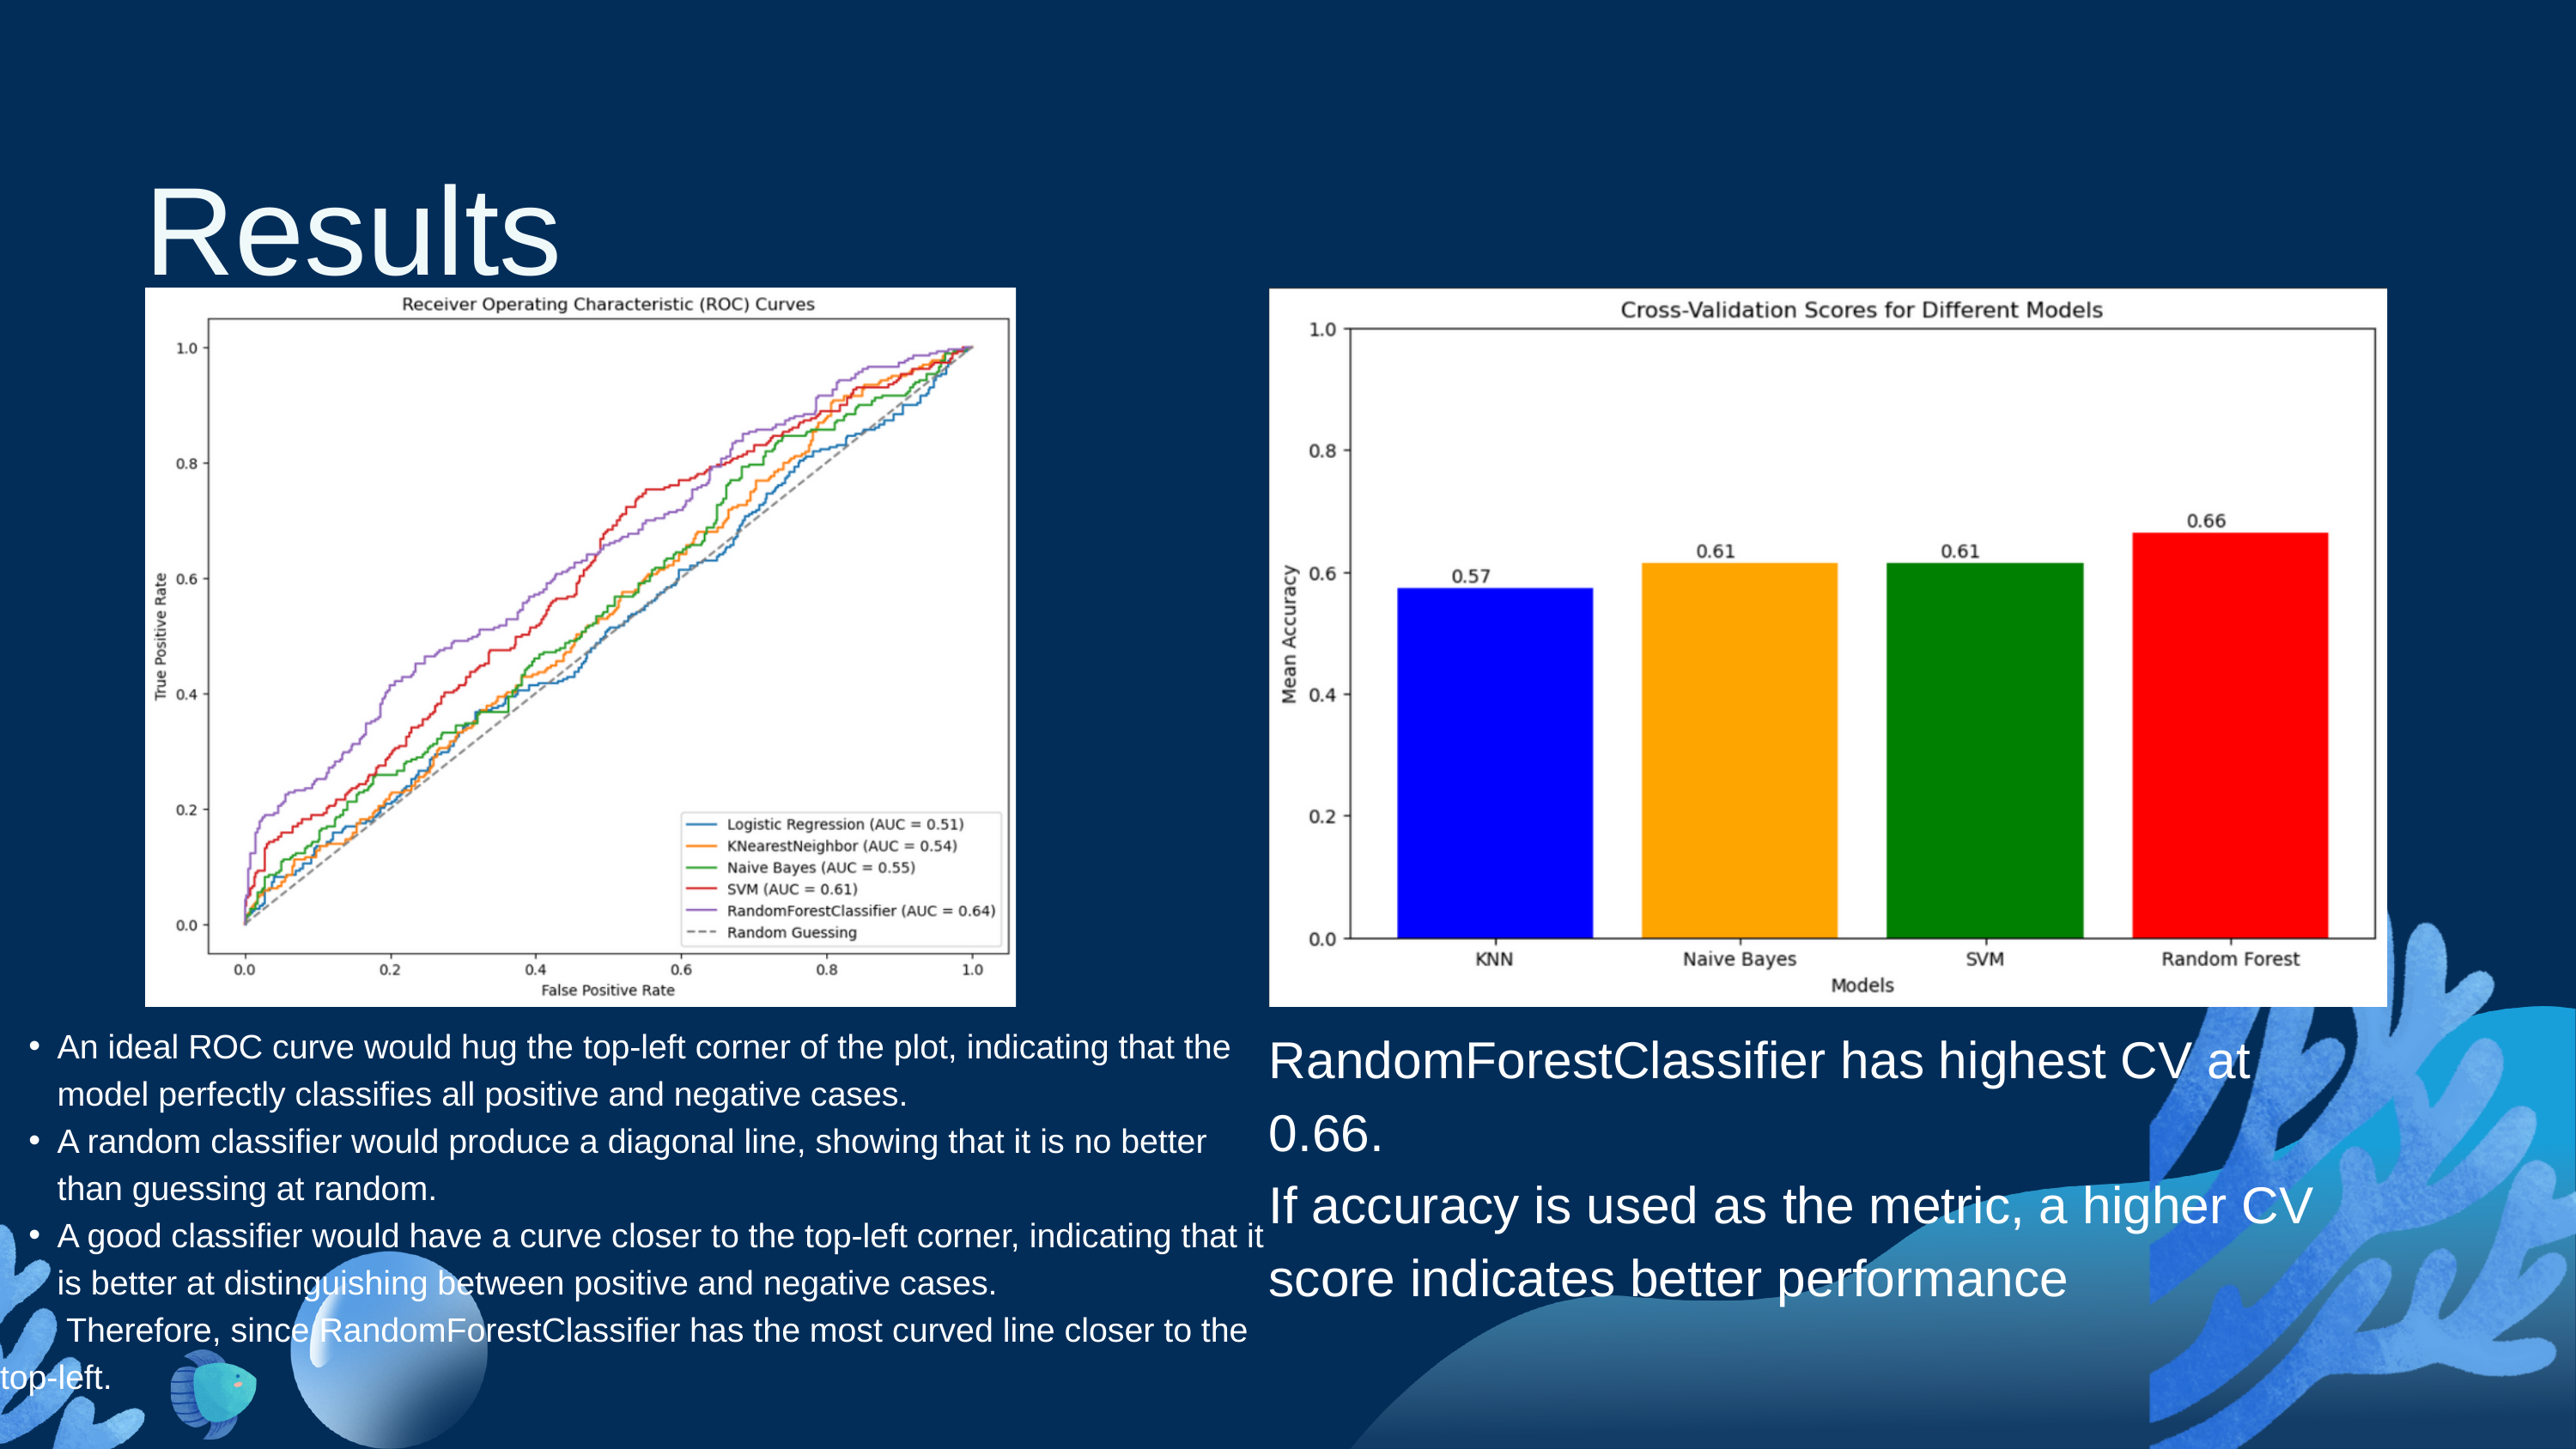

Results

RandomForestClassifier has highest CV at 0.66.
If accuracy is used as the metric, a higher CV score indicates better performance
An ideal ROC curve would hug the top-left corner of the plot, indicating that the model perfectly classifies all positive and negative cases.
A random classifier would produce a diagonal line, showing that it is no better than guessing at random.
A good classifier would have a curve closer to the top-left corner, indicating that it is better at distinguishing between positive and negative cases.
       Therefore, since RandomForestClassifier has the most curved line closer to the top-left.